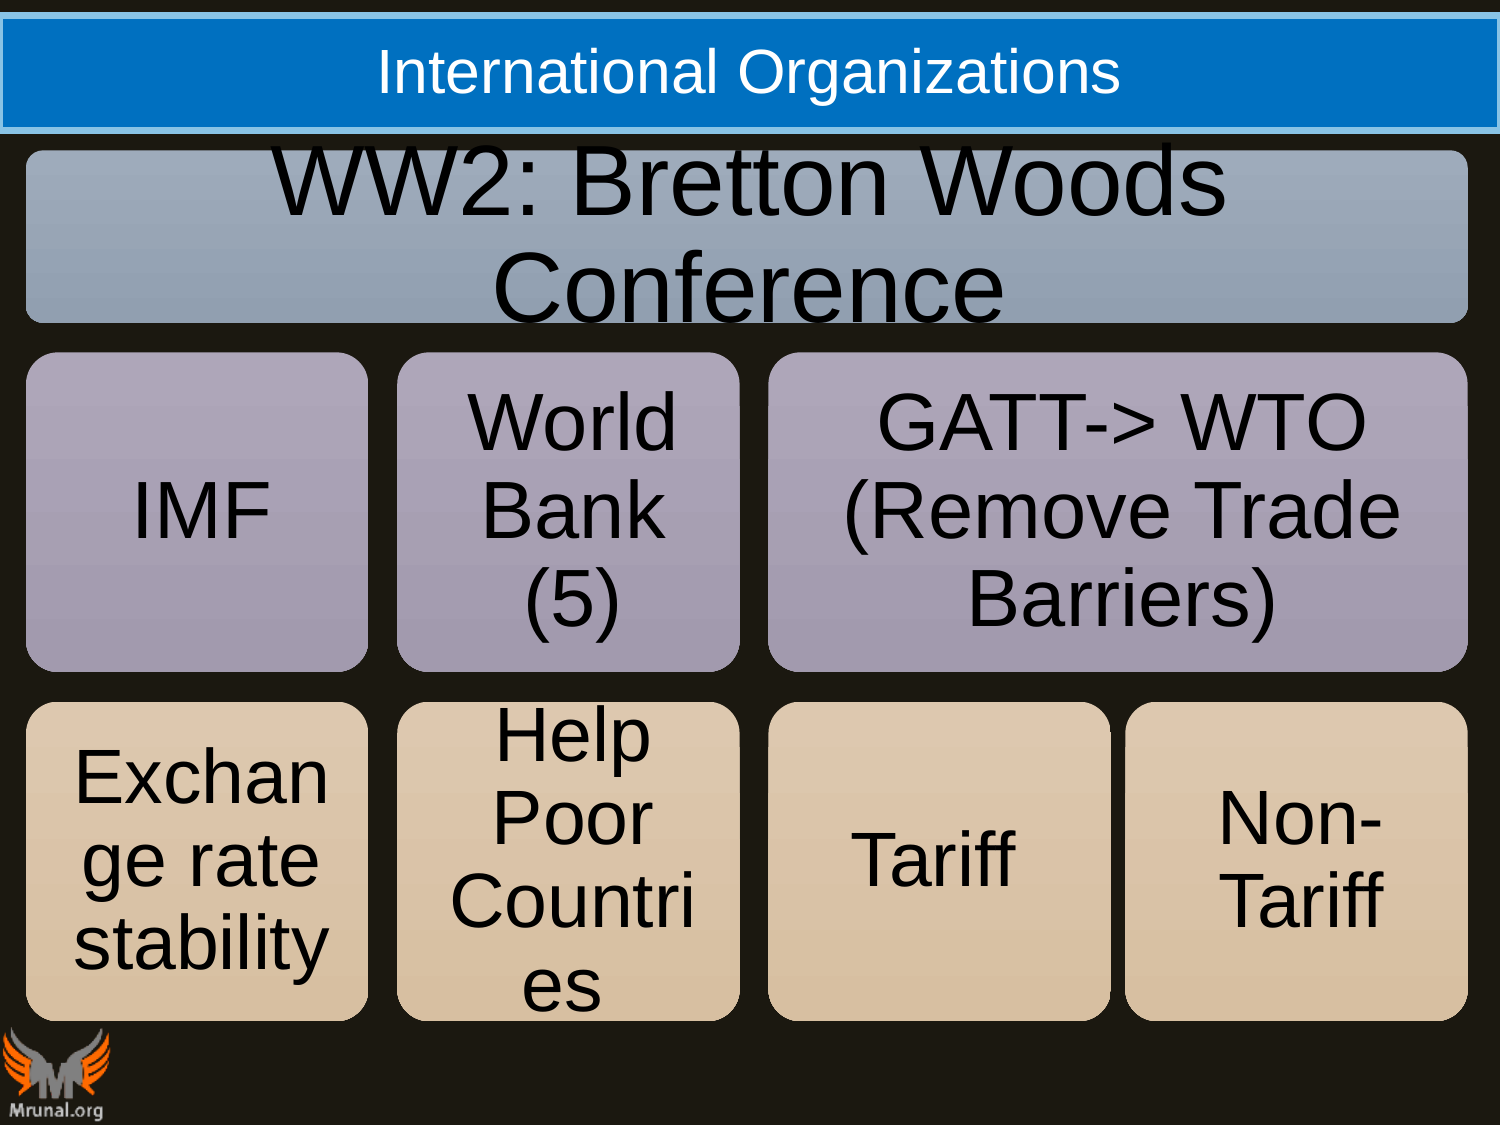

# International Organizations
WW2: Bretton Woods Conference
IMF
Exchange rate stability
World Bank (5)
Help Poor Countries
GATT-> WTO (Remove Trade Barriers)
Tariff
Non-Tariff